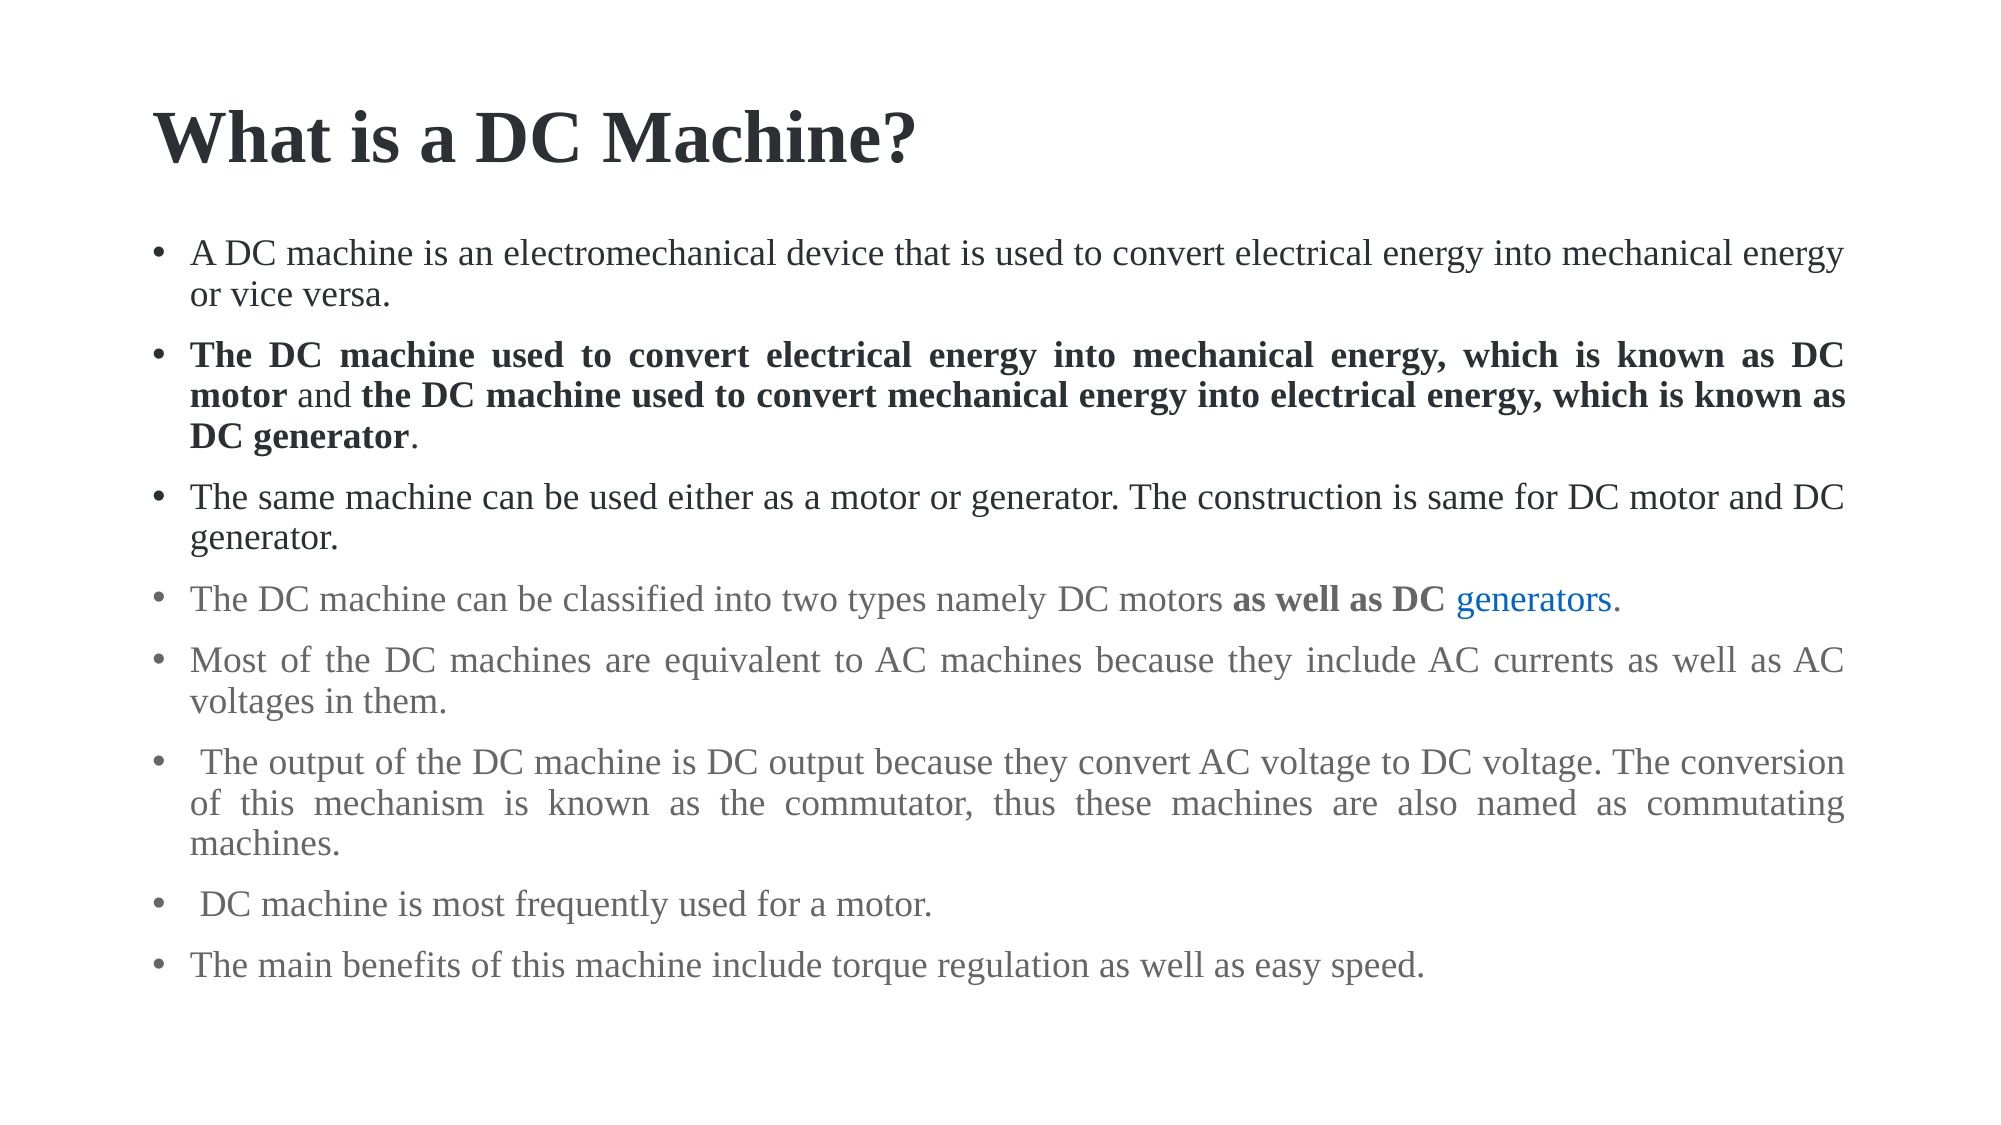

# What is a DC Machine?
A DC machine is an electromechanical device that is used to convert electrical energy into mechanical energy or vice versa.
The DC machine used to convert electrical energy into mechanical energy, which is known as DC motor and the DC machine used to convert mechanical energy into electrical energy, which is known as DC generator.
The same machine can be used either as a motor or generator. The construction is same for DC motor and DC generator.
The DC machine can be classified into two types namely DC motors as well as DC generators.
Most of the DC machines are equivalent to AC machines because they include AC currents as well as AC voltages in them.
 The output of the DC machine is DC output because they convert AC voltage to DC voltage. The conversion of this mechanism is known as the commutator, thus these machines are also named as commutating machines.
 DC machine is most frequently used for a motor.
The main benefits of this machine include torque regulation as well as easy speed.